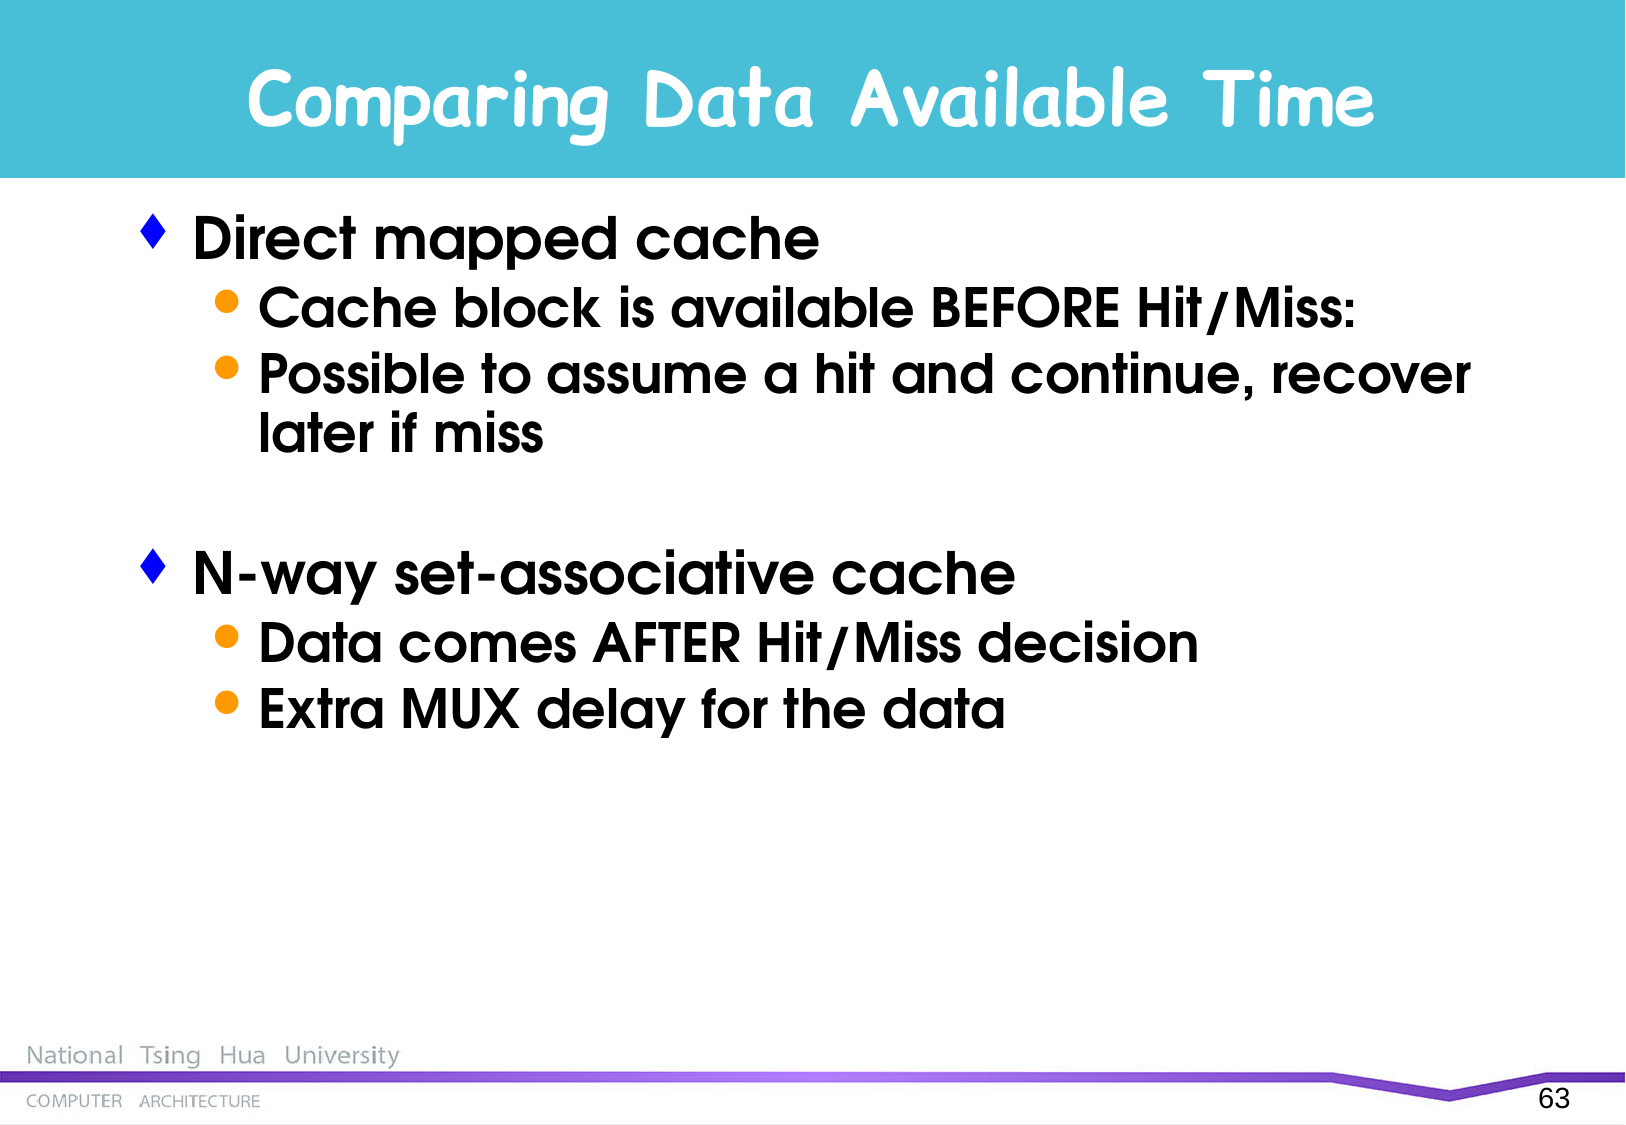

Direct mapped cache
Cache block is available BEFORE Hit/Miss:
Possible to assume a hit and continue, recover later if miss

N-way set-associative cache
Data comes AFTER Hit/Miss decision
Extra MUX delay for the data

Comparing Data Available Time
63